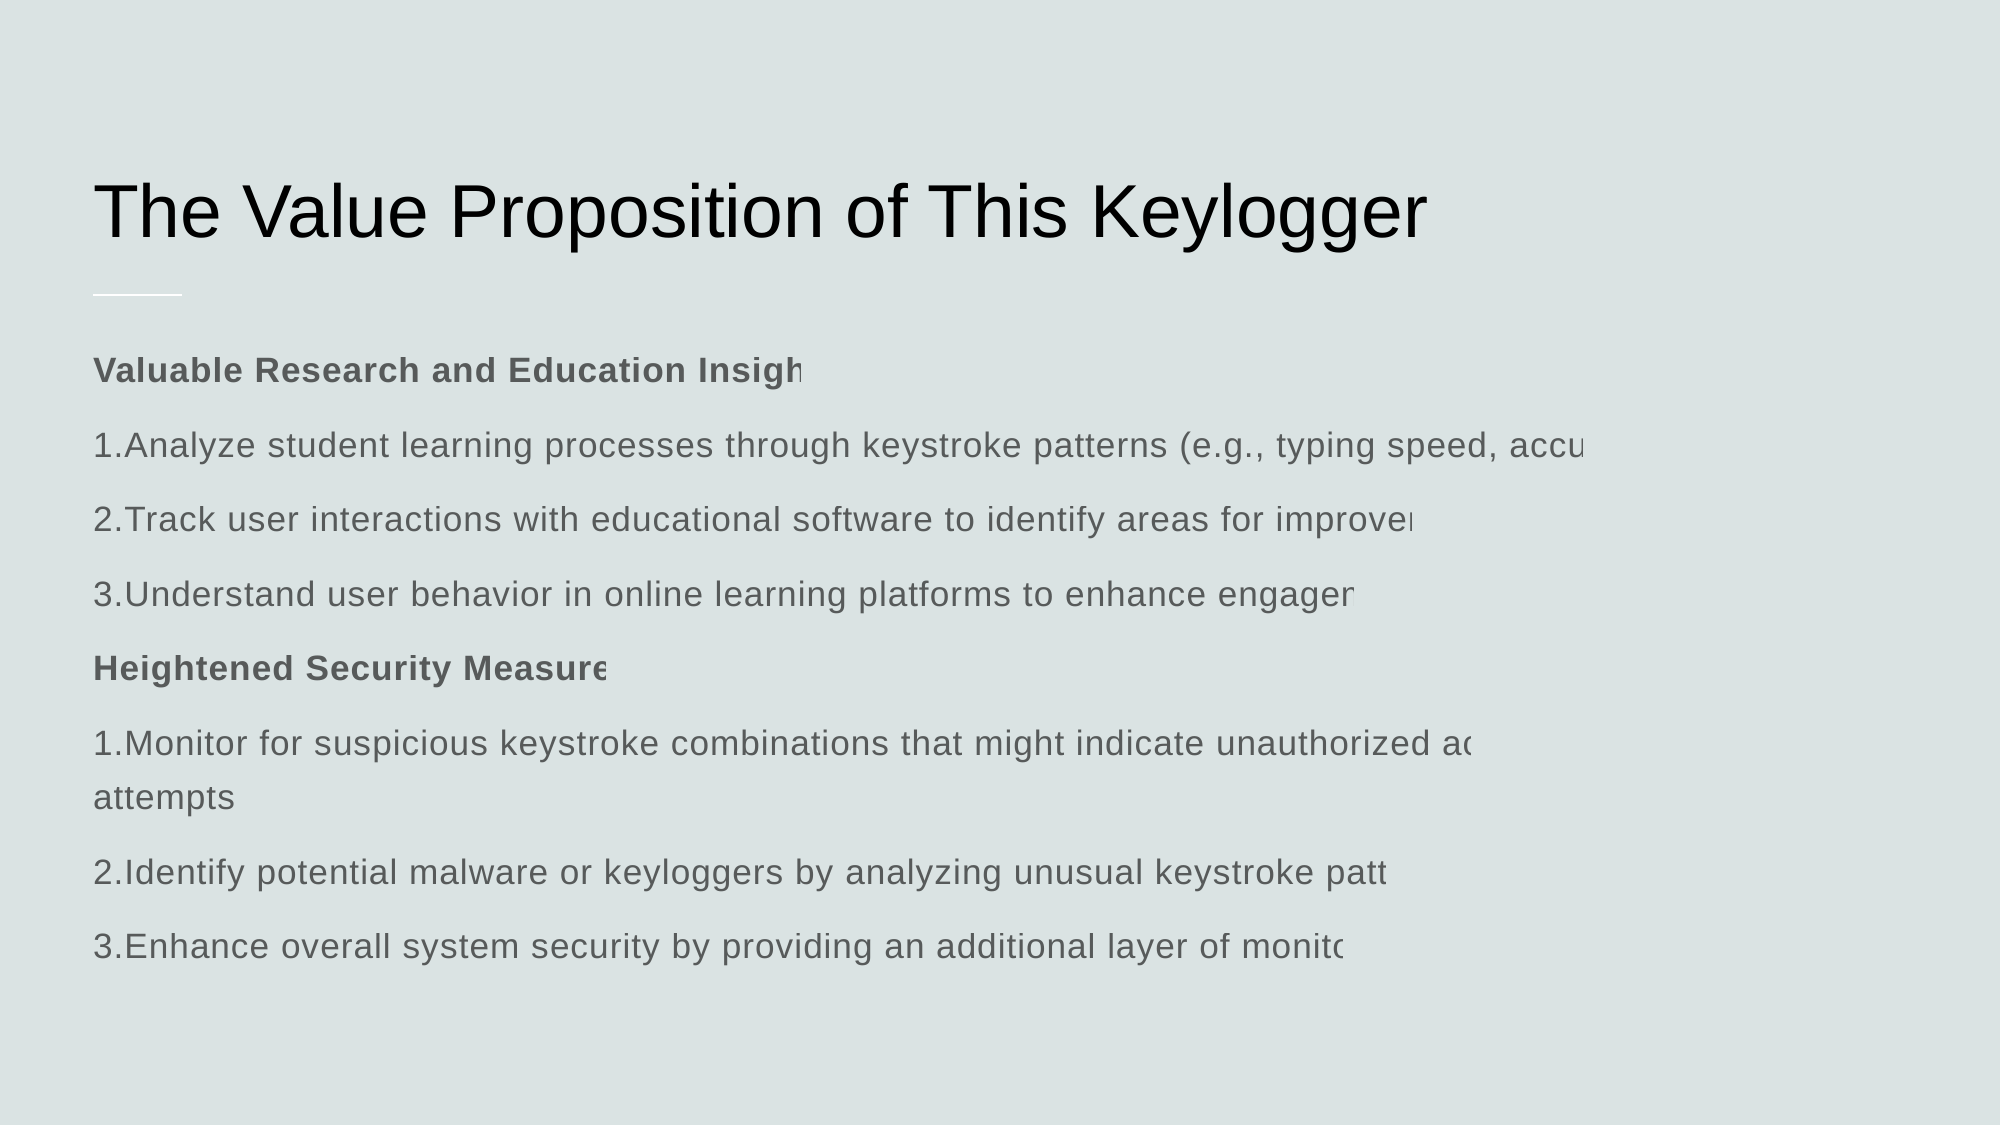

# The Value Proposition of This Keylogger
Valuable Research and Education Insights
1.Analyze student learning processes through keystroke patterns (e.g., typing speed, accuracy).
2.Track user interactions with educational software to identify areas for improvement.
3.Understand user behavior in online learning platforms to enhance engagement.
Heightened Security Measures
1.Monitor for suspicious keystroke combinations that might indicate unauthorized access attempts.
2.Identify potential malware or keyloggers by analyzing unusual keystroke patterns.
3.Enhance overall system security by providing an additional layer of monitoring.